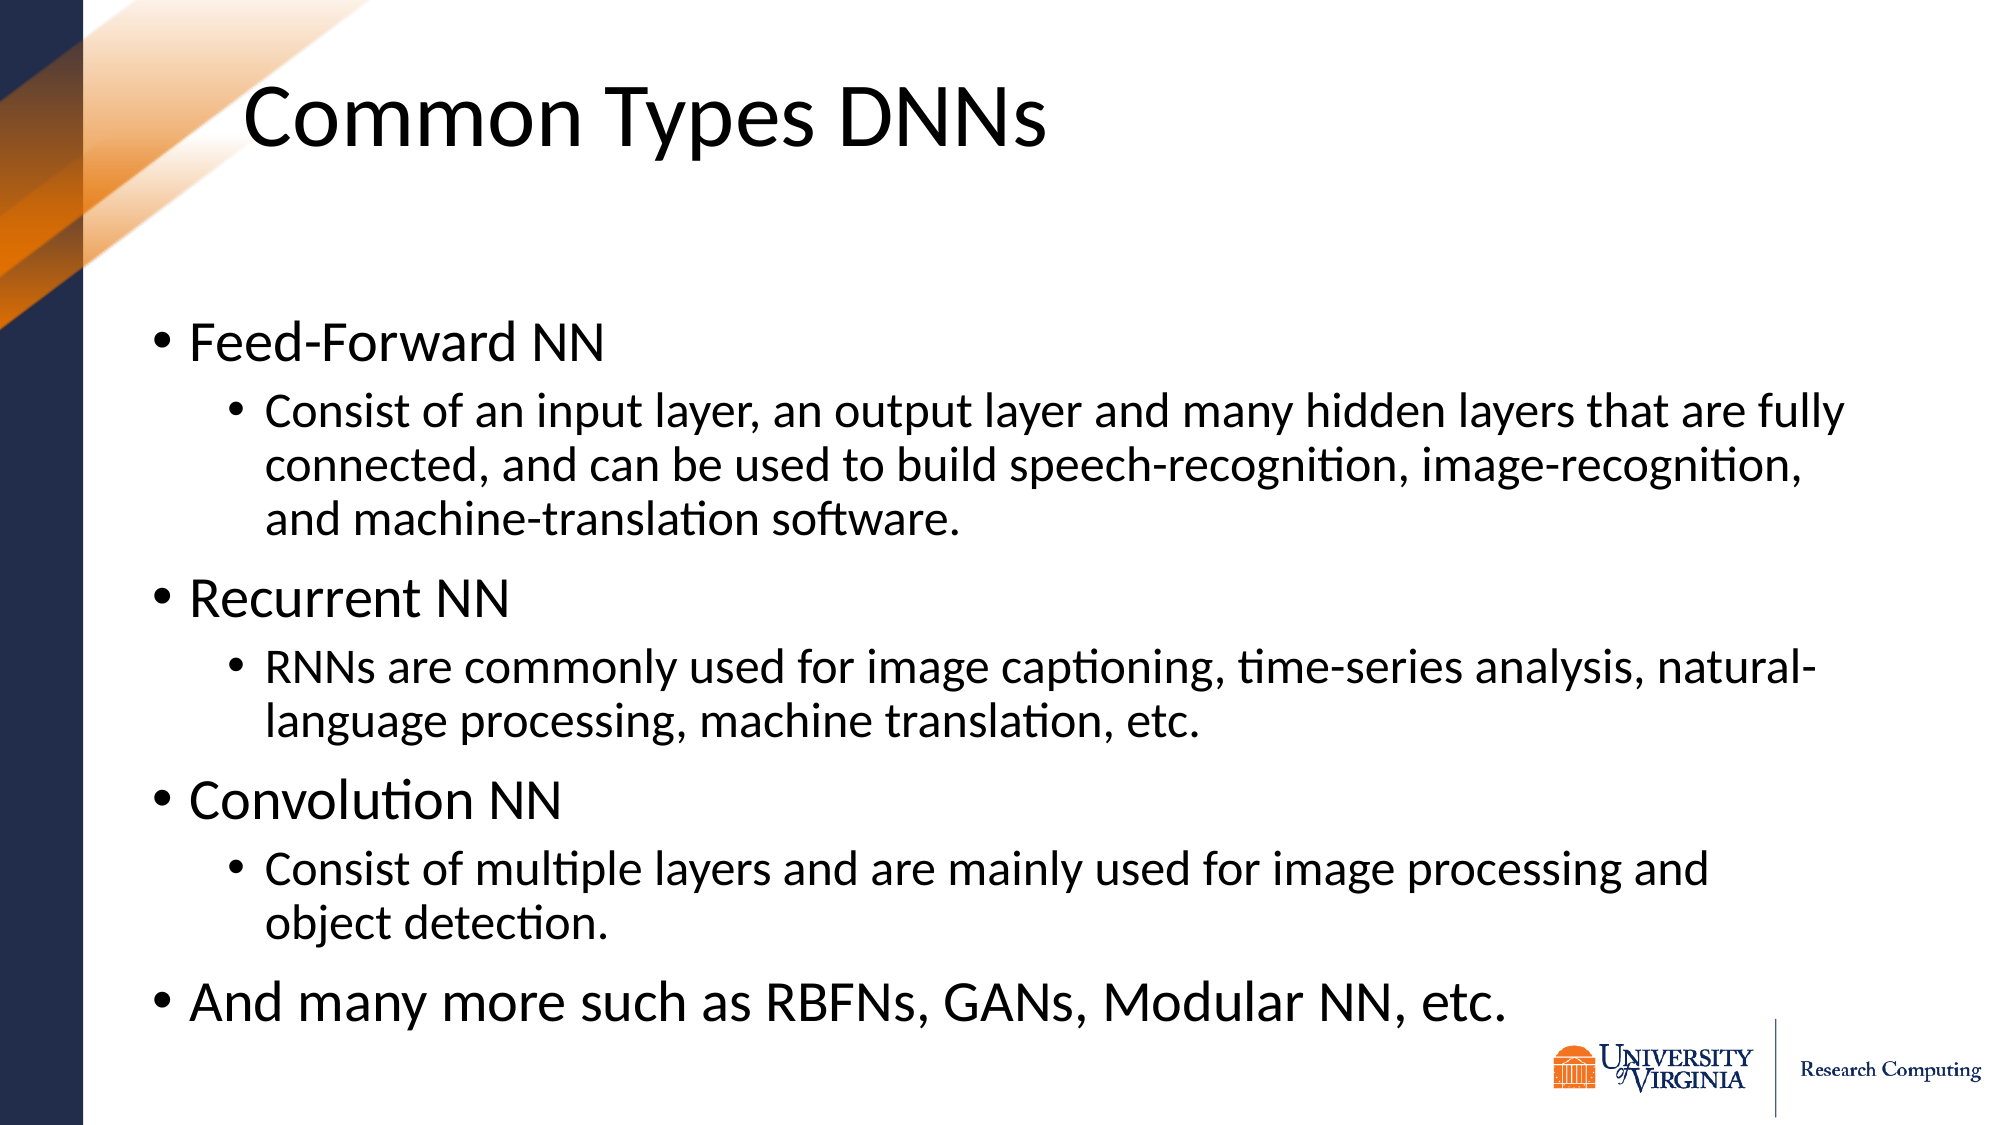

# Common Types DNNs
Feed-Forward NN
Consist of an input layer, an output layer and many hidden layers that are fully connected, and can be used to build speech-recognition, image-recognition, and machine-translation software.
Recurrent NN
RNNs are commonly used for image captioning, time-series analysis, natural-language processing, machine translation, etc.
Convolution NN
Consist of multiple layers and are mainly used for image processing and object detection.
And many more such as RBFNs, GANs, Modular NN, etc.